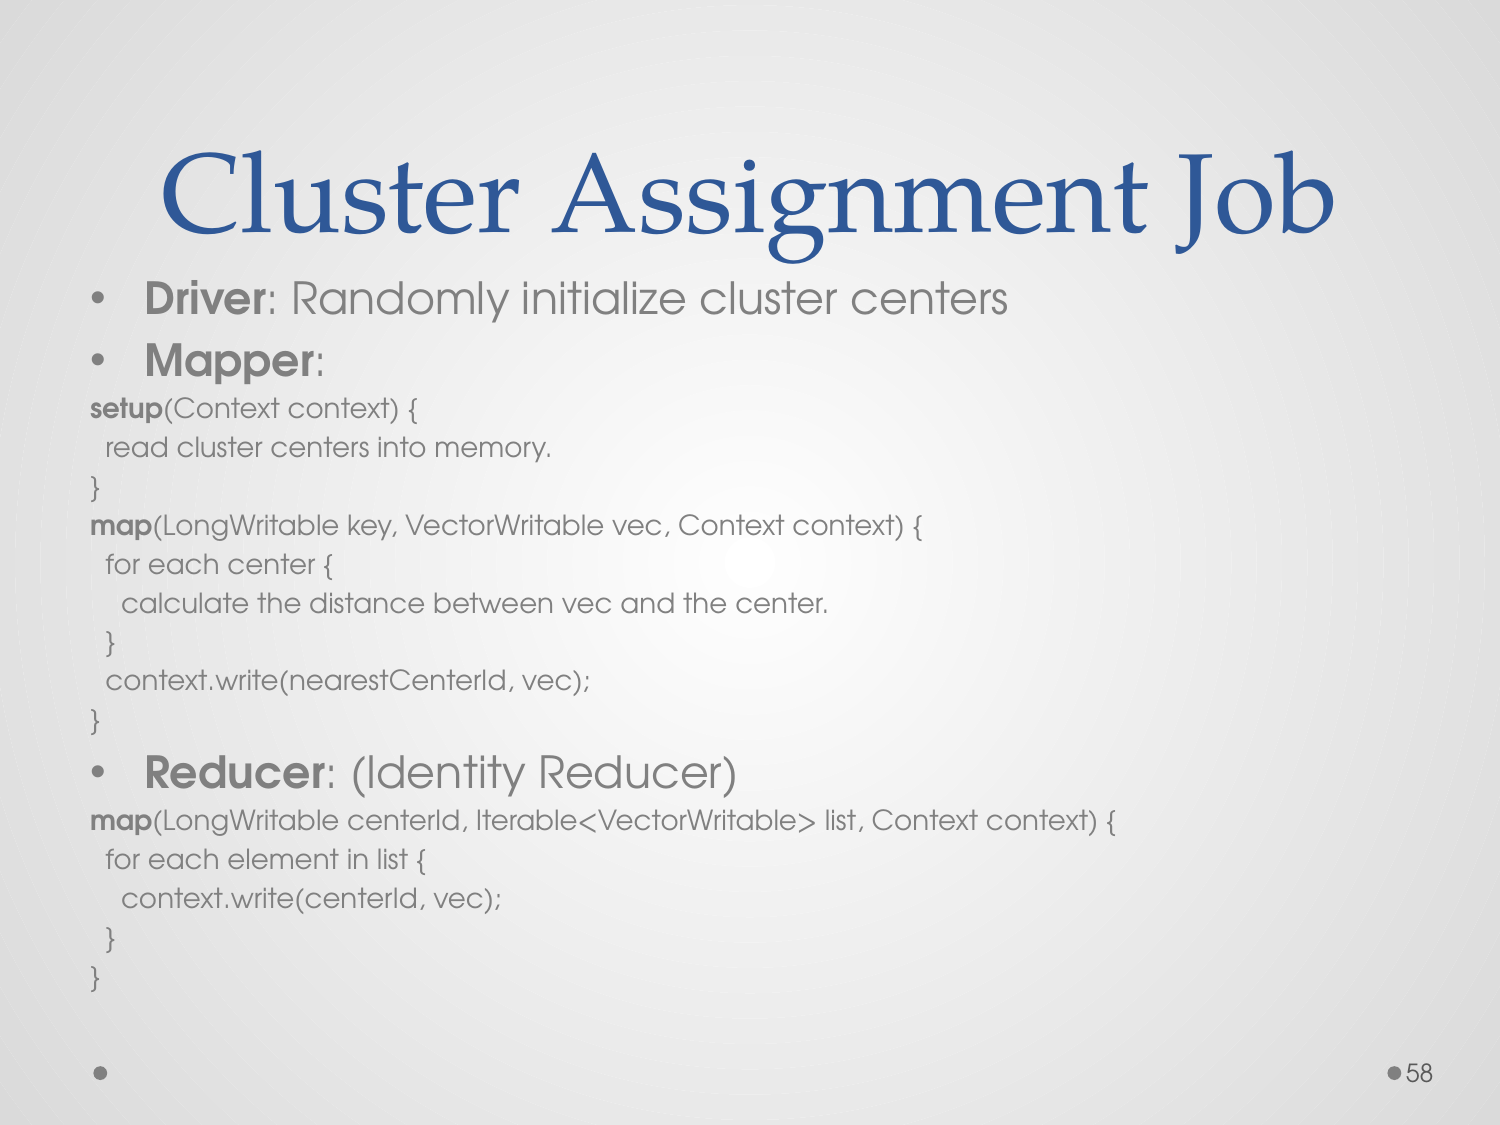

# Cluster Assignment Job
Driver: Randomly initialize cluster centers
Mapper:
setup(Context context) {
  read cluster centers into memory.
}
map(LongWritable key, VectorWritable vec, Context context) {
  for each center {
    calculate the distance between vec and the center.
  }
  context.write(nearestCenterId, vec);
}
Reducer: (Identity Reducer)
map(LongWritable centerId, Iterable<VectorWritable> list, Context context) {
  for each element in list {
    context.write(centerId, vec);
  }
}
58